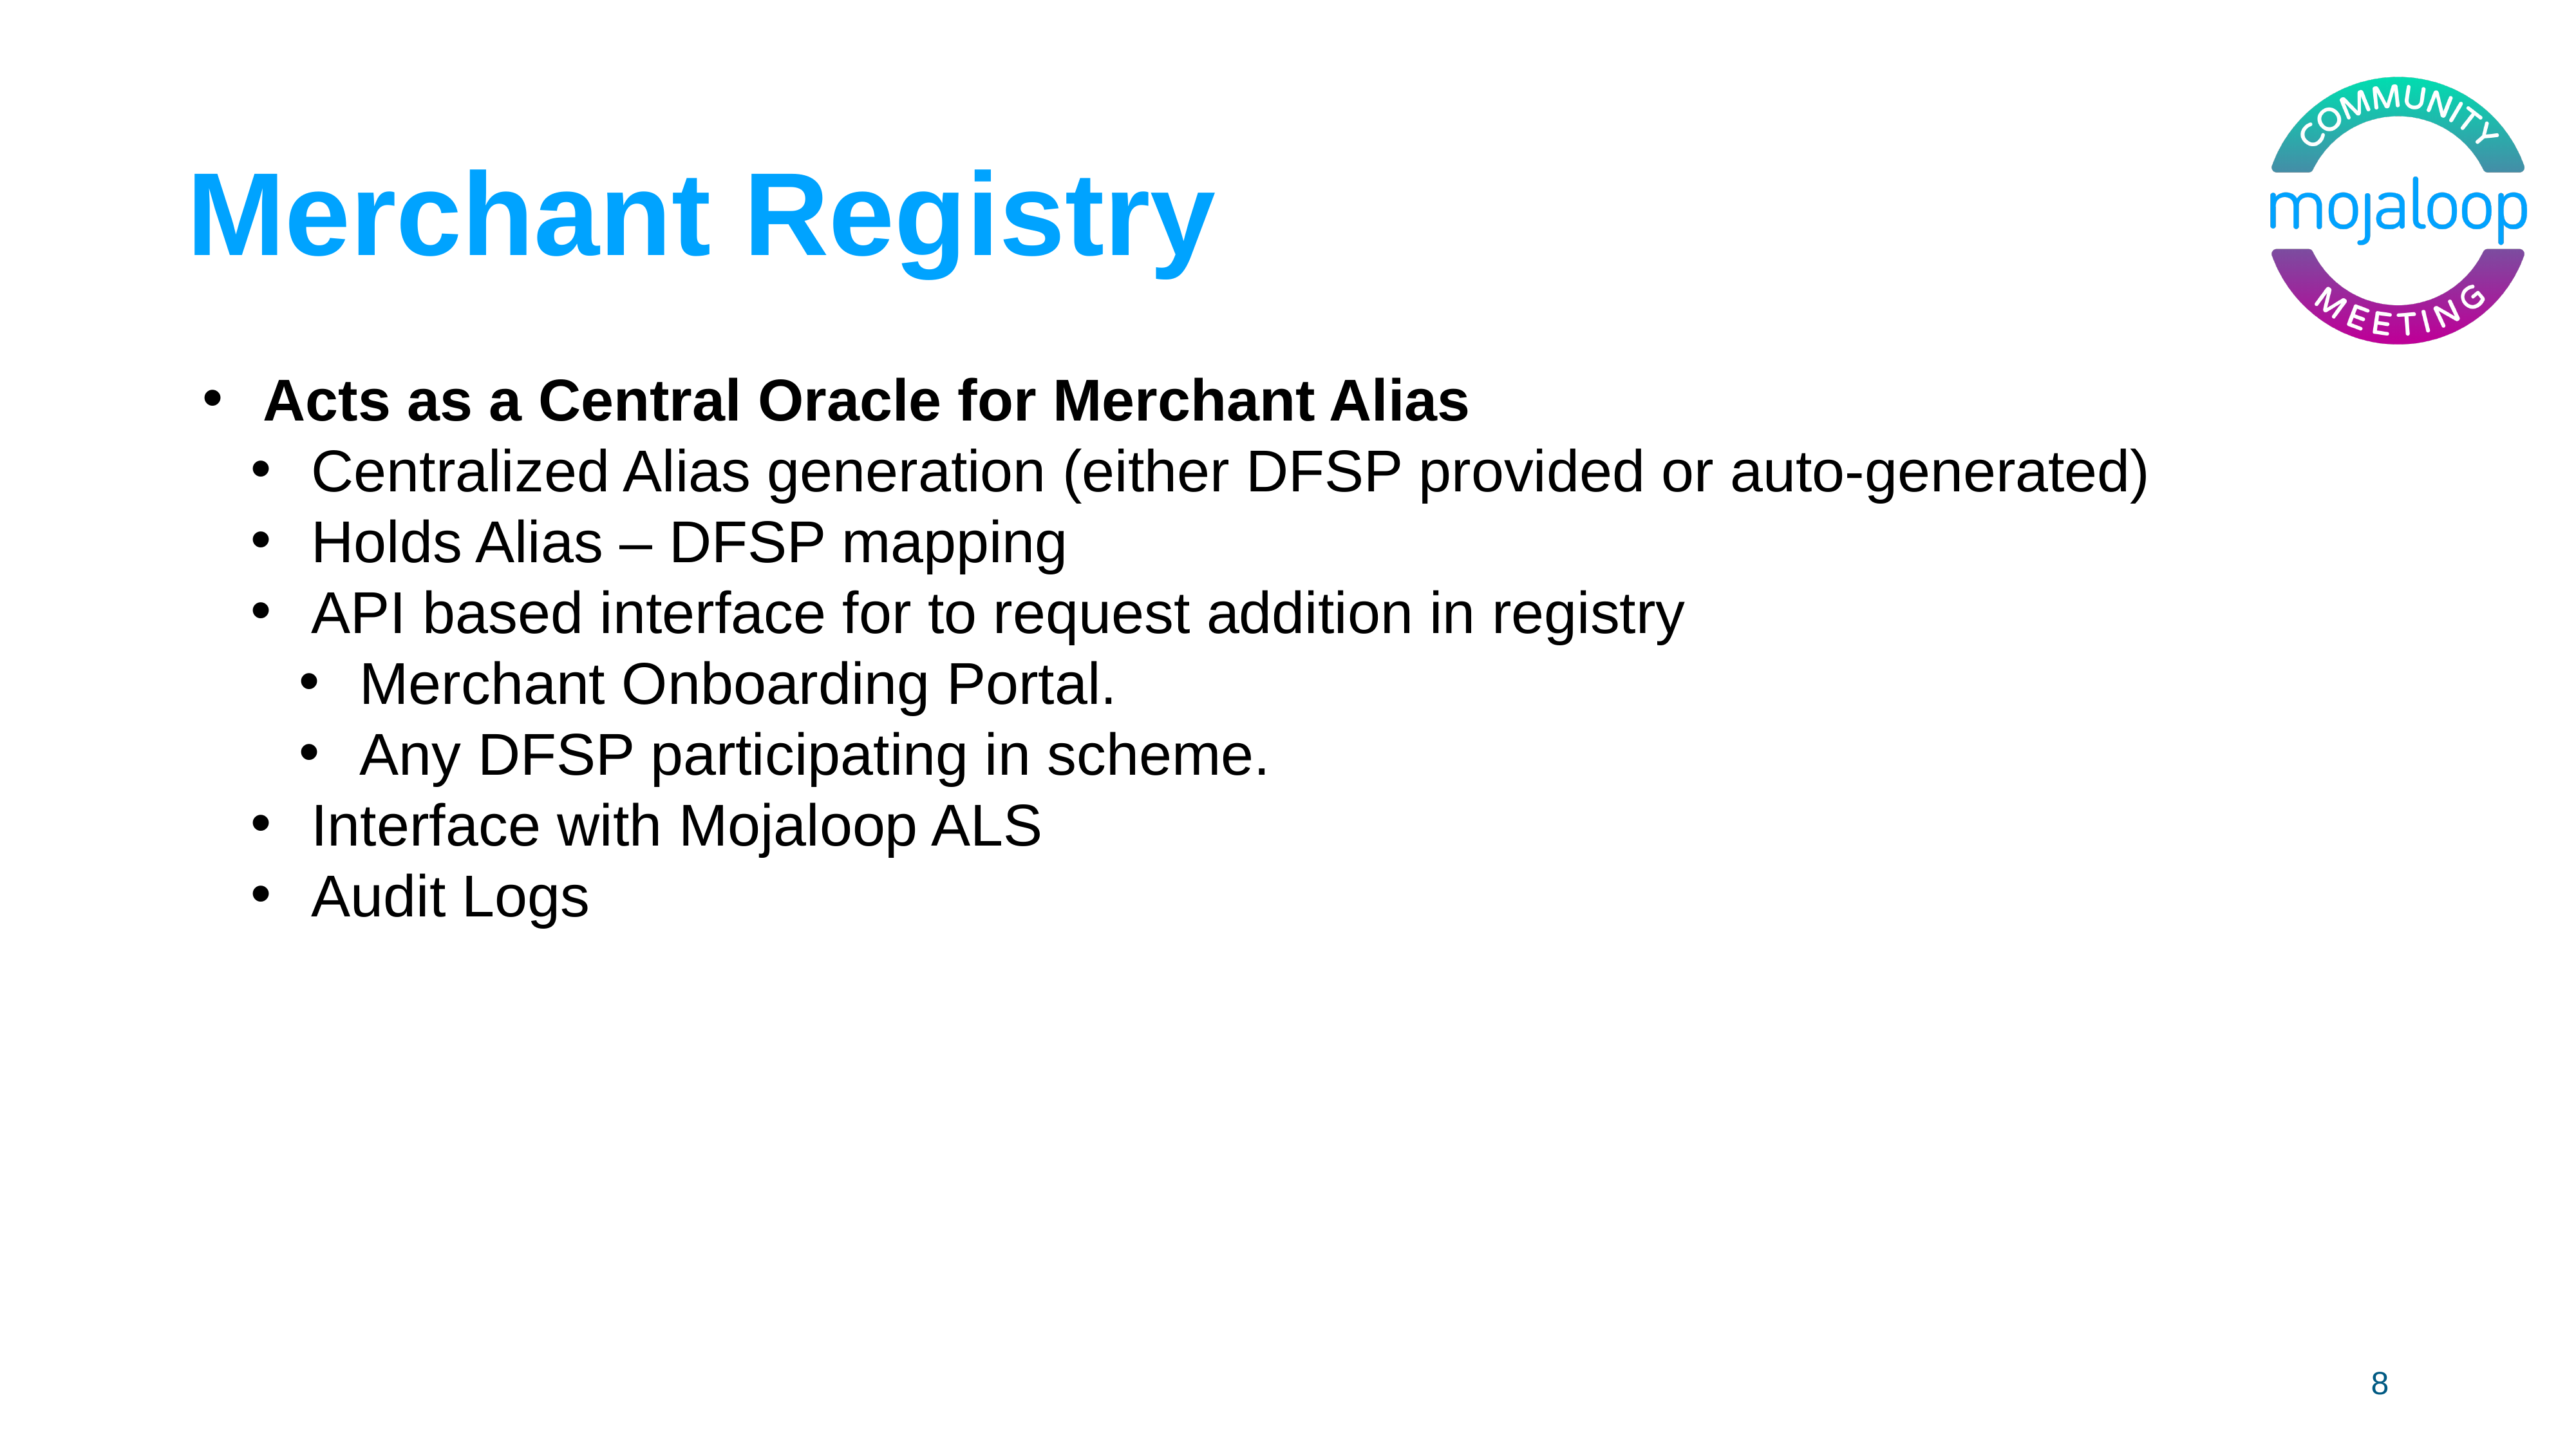

# Merchant Registry
Acts as a Central Oracle for Merchant Alias
Centralized Alias generation (either DFSP provided or auto-generated)
Holds Alias – DFSP mapping
API based interface for to request addition in registry
Merchant Onboarding Portal.
Any DFSP participating in scheme.
Interface with Mojaloop ALS
Audit Logs

8